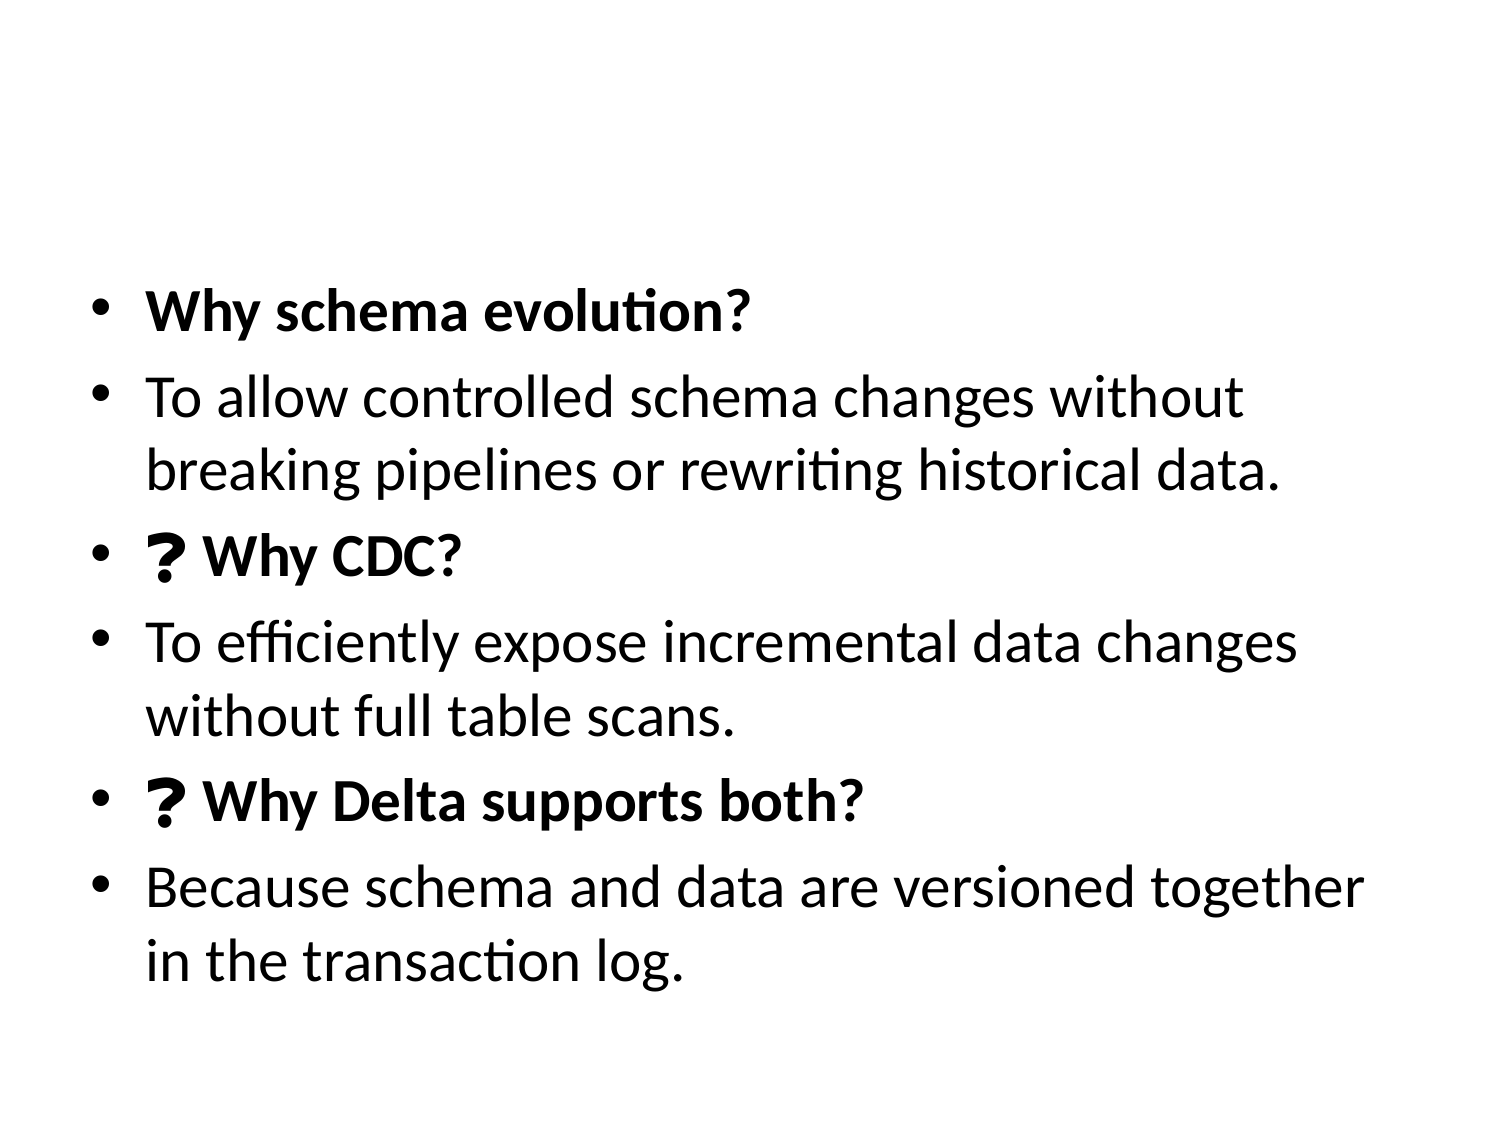

Why schema evolution?
To allow controlled schema changes without breaking pipelines or rewriting historical data.
❓ Why CDC?
To efficiently expose incremental data changes without full table scans.
❓ Why Delta supports both?
Because schema and data are versioned together in the transaction log.